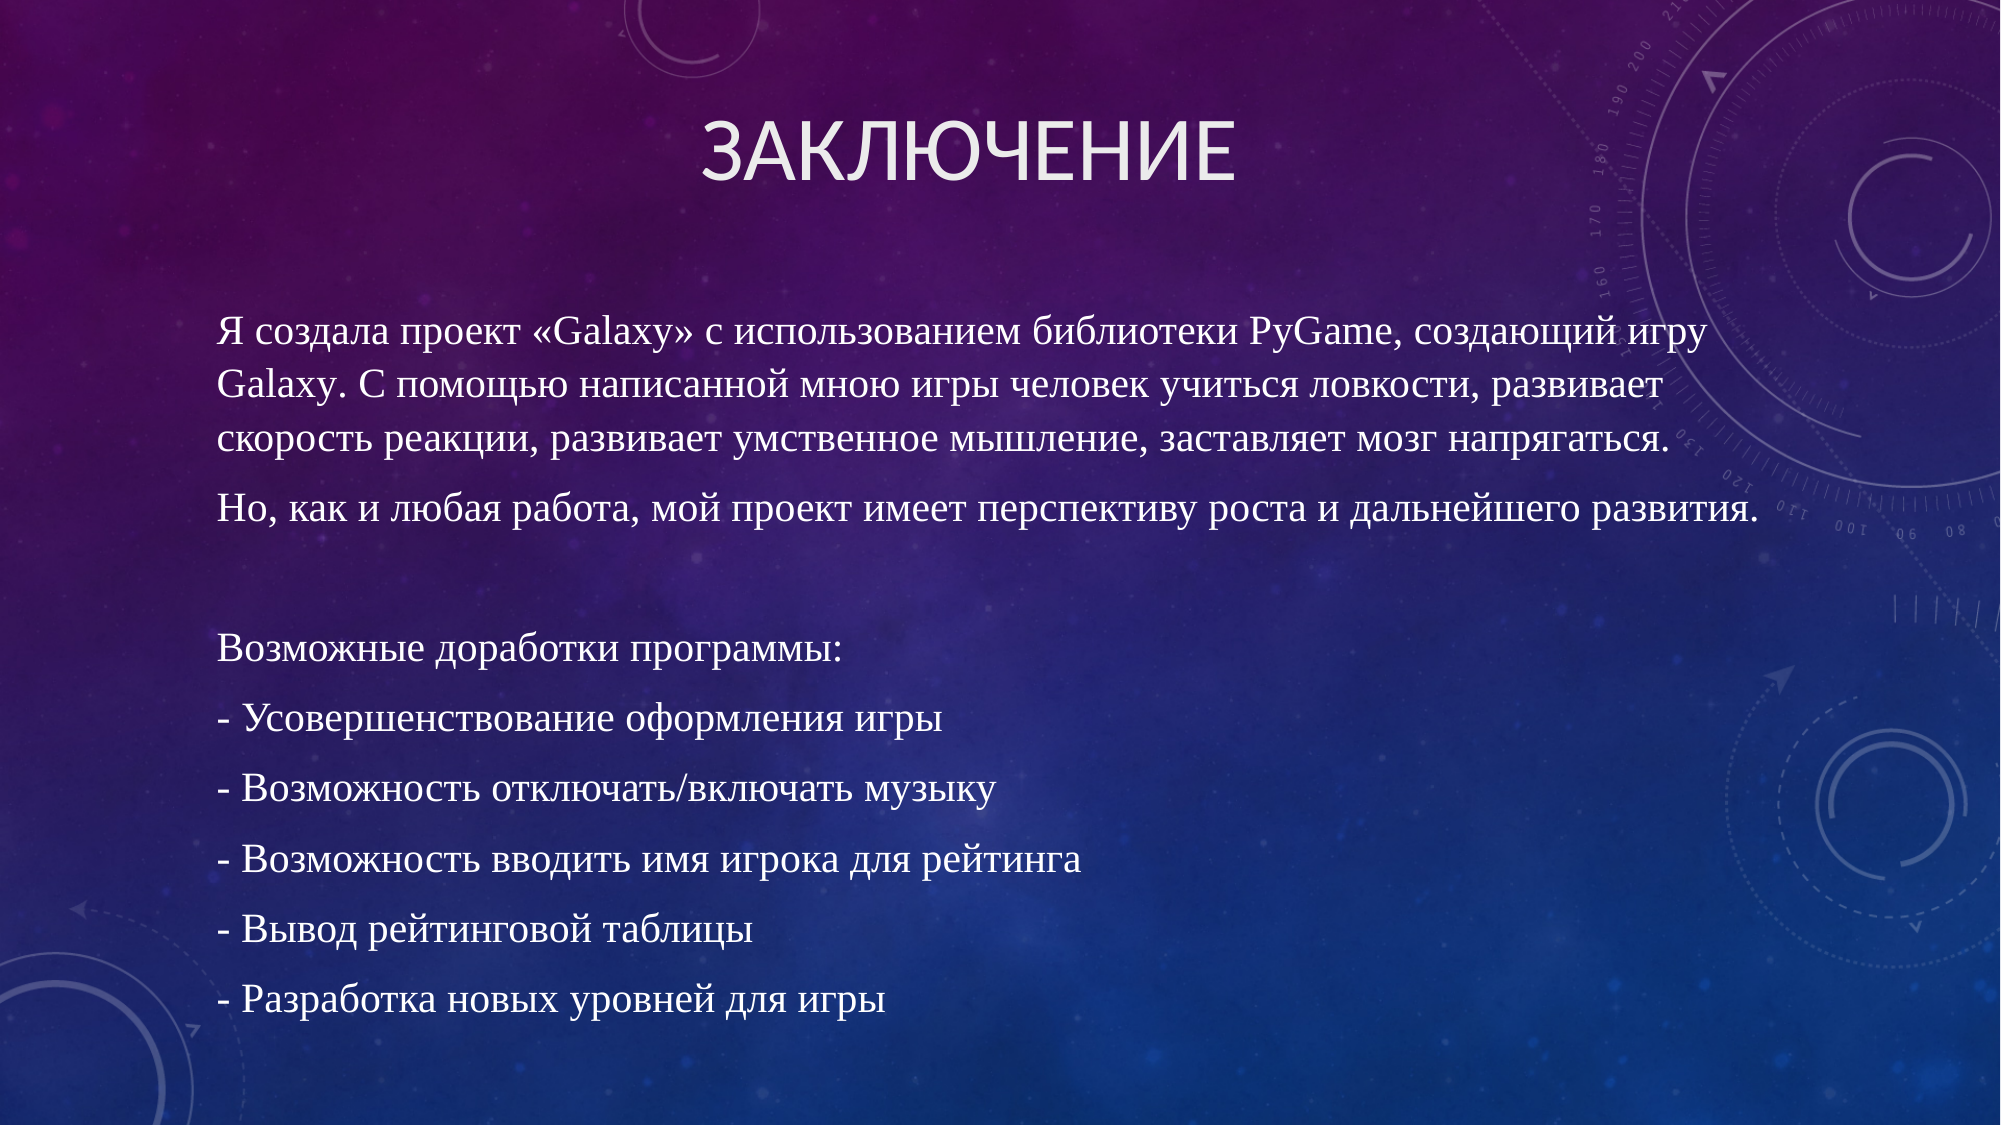

ЗАКЛЮЧЕНИЕ
Я создала проект «Galaxy» с использованием библиотеки PyGame, создающий игру Galaxy. С помощью написанной мною игры человек учиться ловкости, развивает скорость реакции, развивает умственное мышление, заставляет мозг напрягаться.
Но, как и любая работа, мой проект имеет перспективу роста и дальнейшего развития.

Возможные доработки программы:
- Усовершенствование оформления игры
- Возможность отключать/включать музыку
- Возможность вводить имя игрока для рейтинга
- Вывод рейтинговой таблицы
- Разработка новых уровней для игры